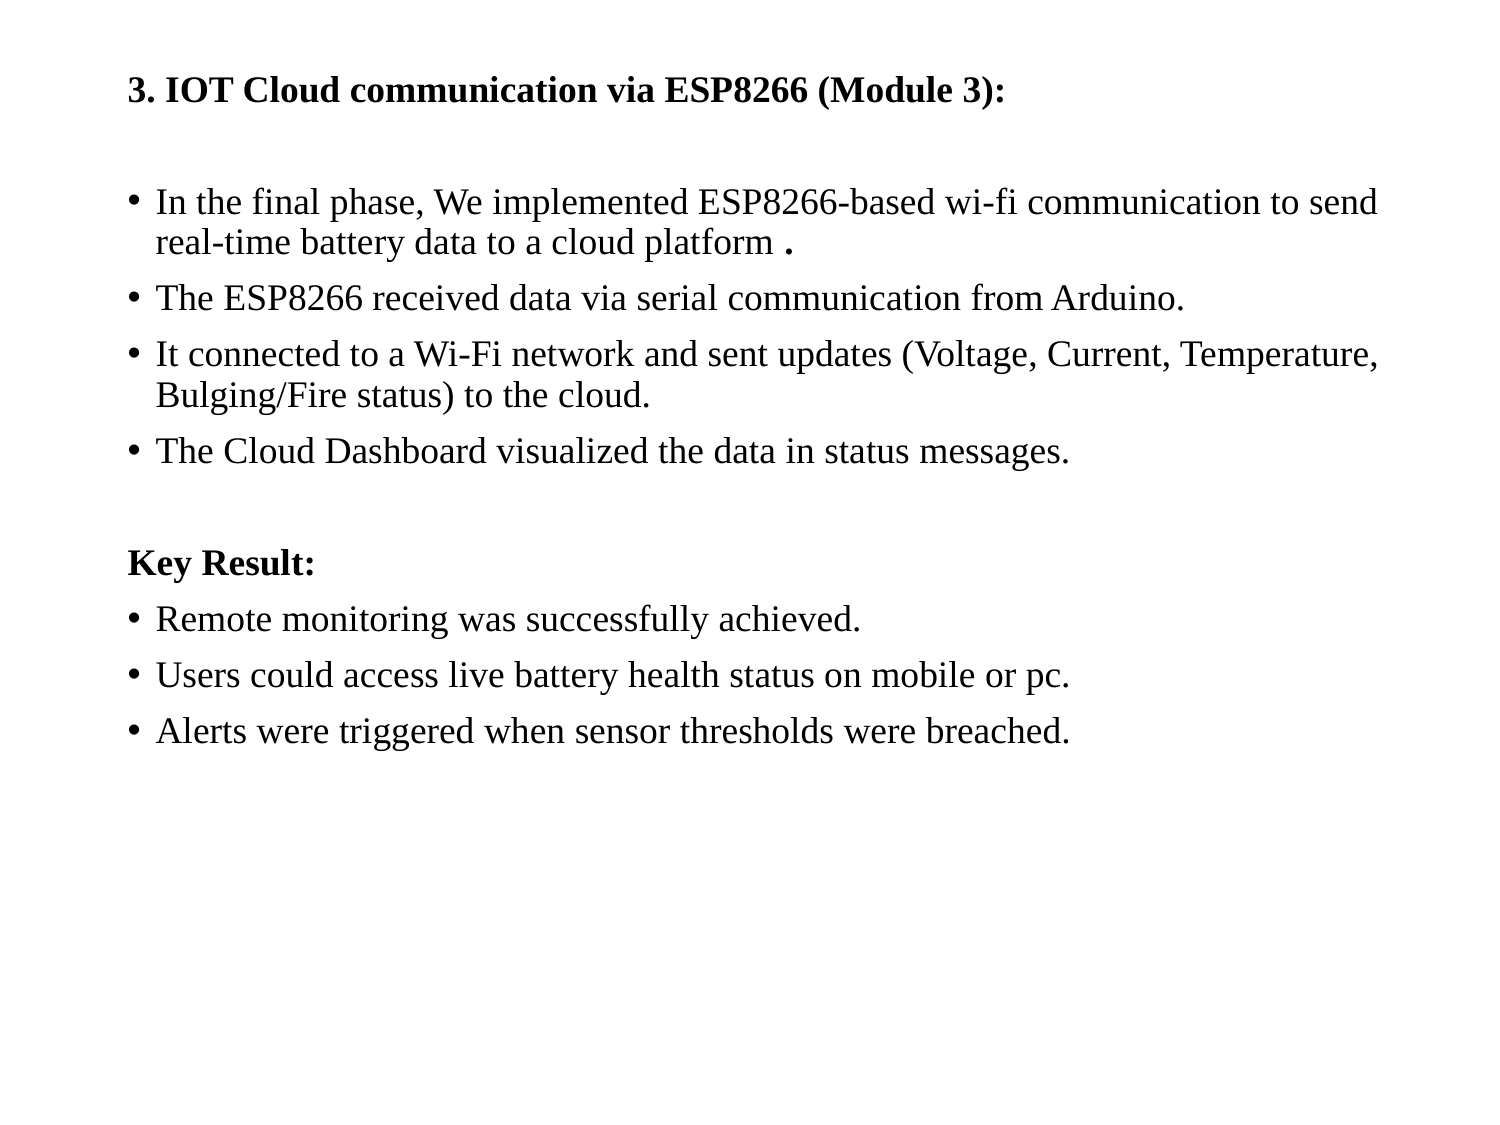

3. IOT Cloud communication via ESP8266 (Module 3):

In the final phase, We implemented ESP8266-based wi-fi communication to send real-time battery data to a cloud platform .
The ESP8266 received data via serial communication from Arduino.
It connected to a Wi-Fi network and sent updates (Voltage, Current, Temperature, Bulging/Fire status) to the cloud.
The Cloud Dashboard visualized the data in status messages.

Key Result:
Remote monitoring was successfully achieved.
Users could access live battery health status on mobile or pc.
Alerts were triggered when sensor thresholds were breached.